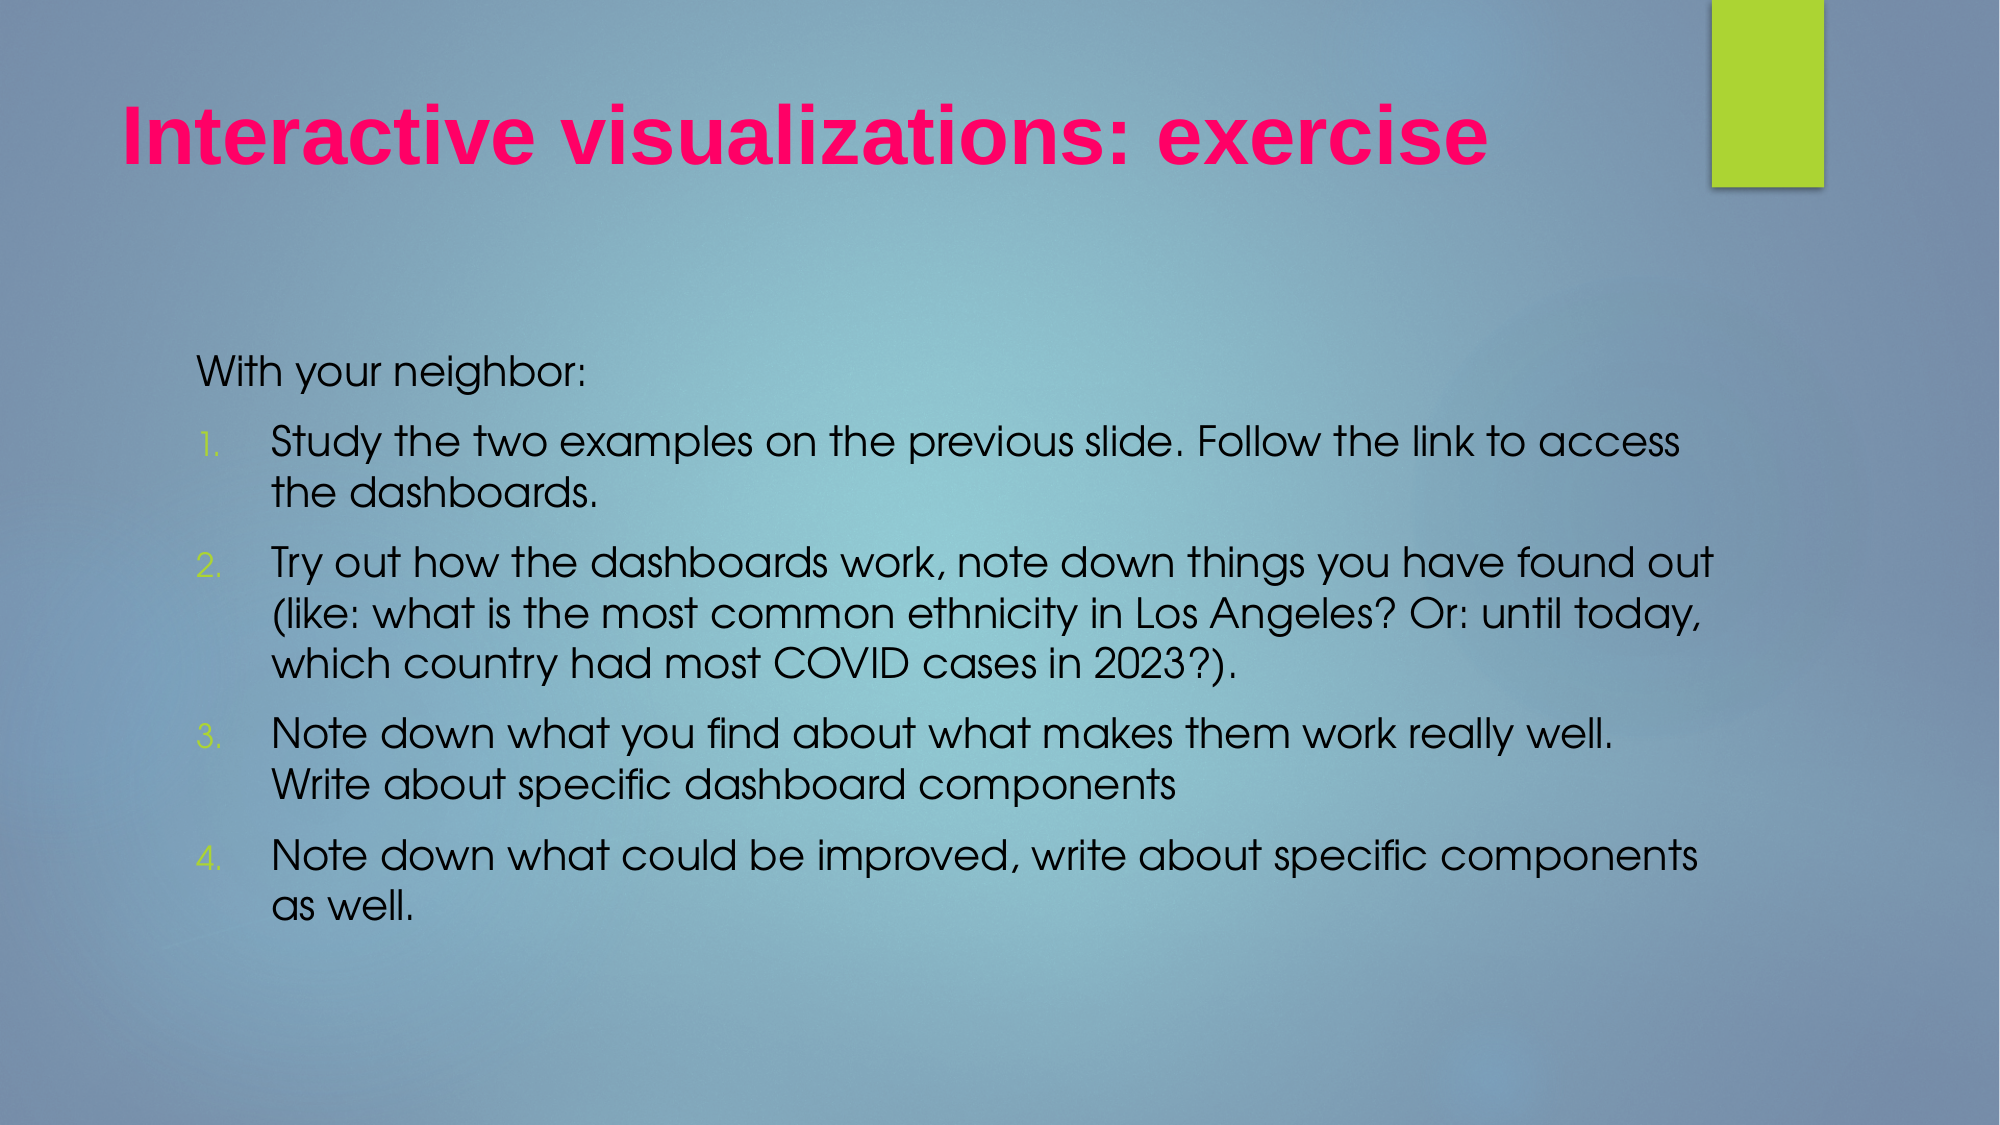

# Interactive visualizations: exercise
With your neighbor:
Study the two examples on the previous slide. Follow the link to access the dashboards.
Try out how the dashboards work, note down things you have found out (like: what is the most common ethnicity in Los Angeles? Or: until today, which country had most COVID cases in 2023?).
Note down what you find about what makes them work really well. Write about specific dashboard components
Note down what could be improved, write about specific components as well.